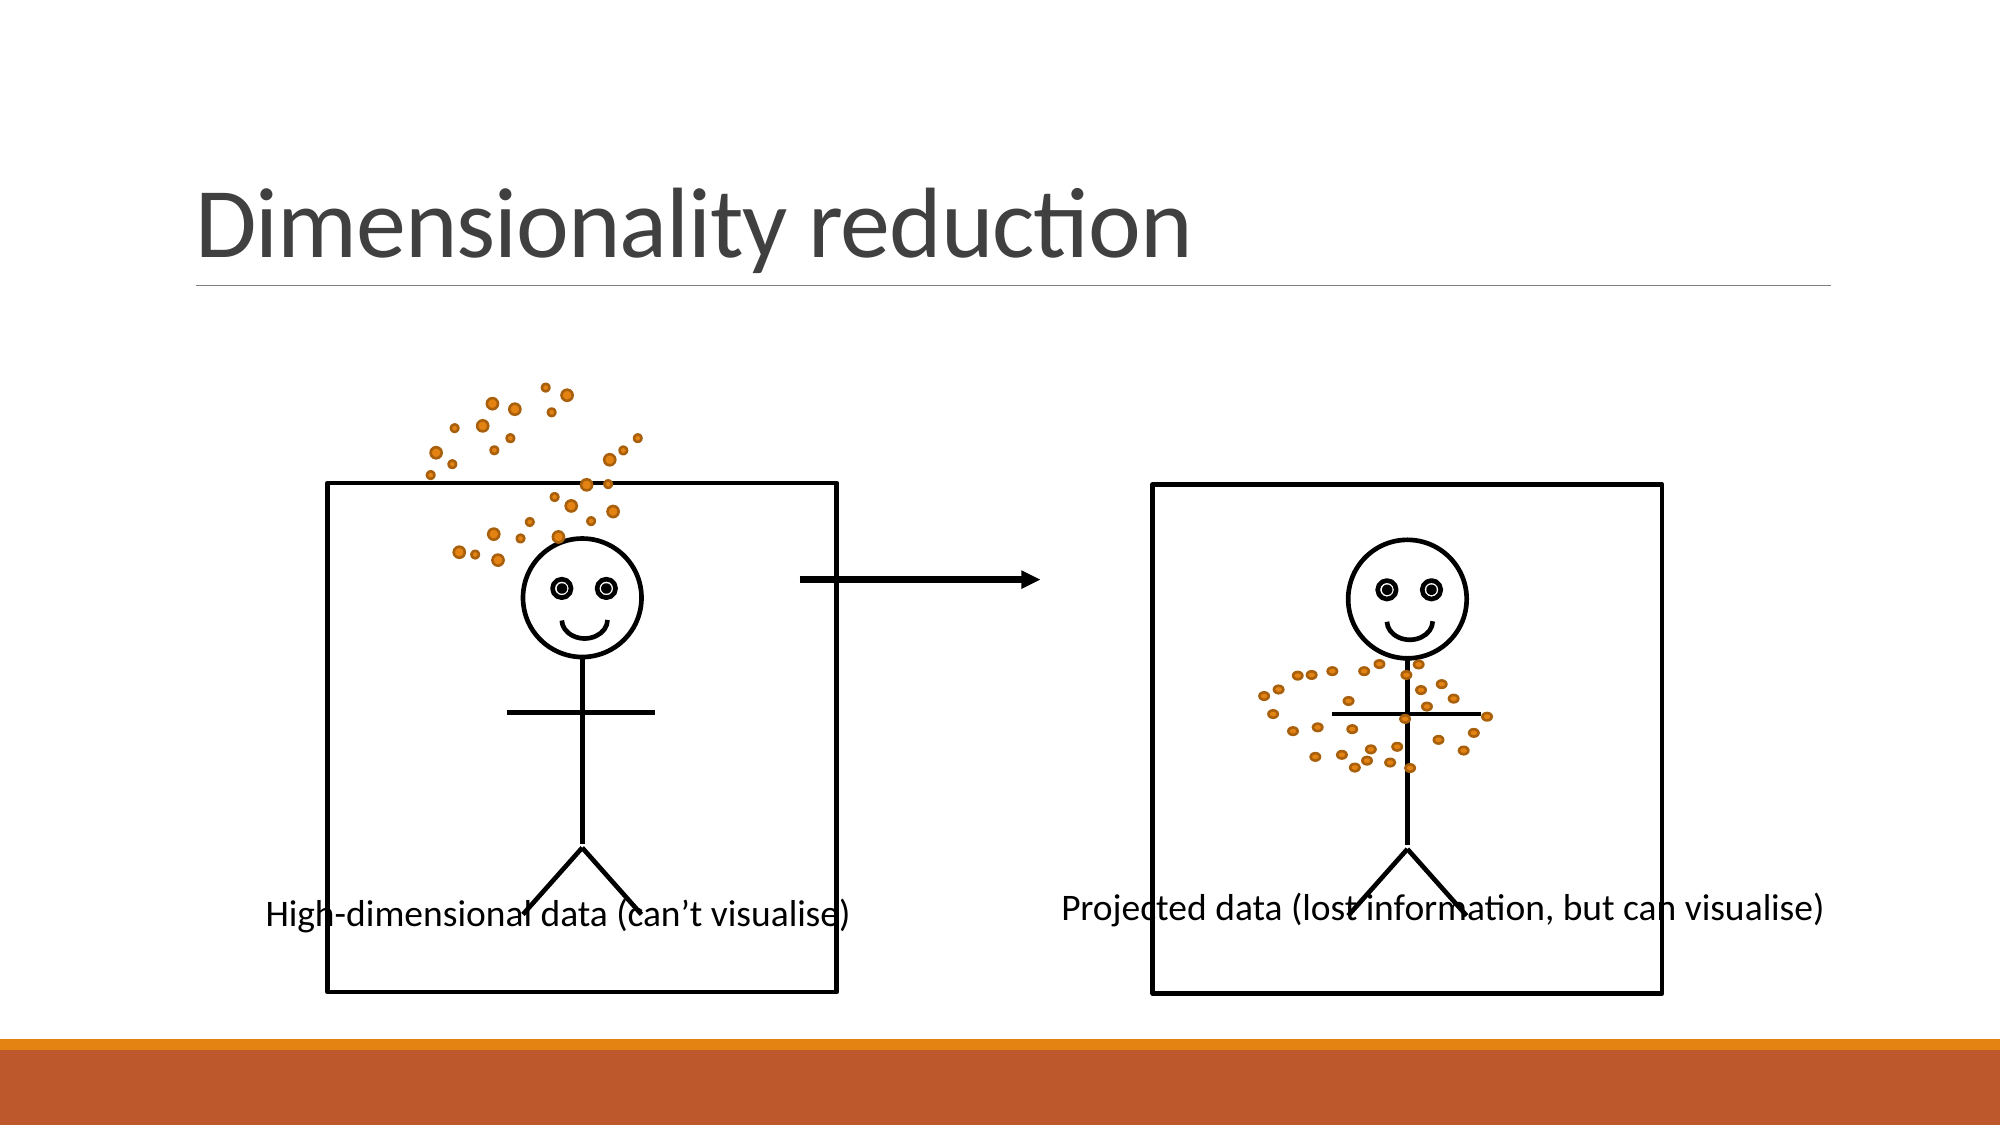

# Dimensionality reduction

Projected data (lost information, but can visualise)
High-dimensional data (can’t visualise)